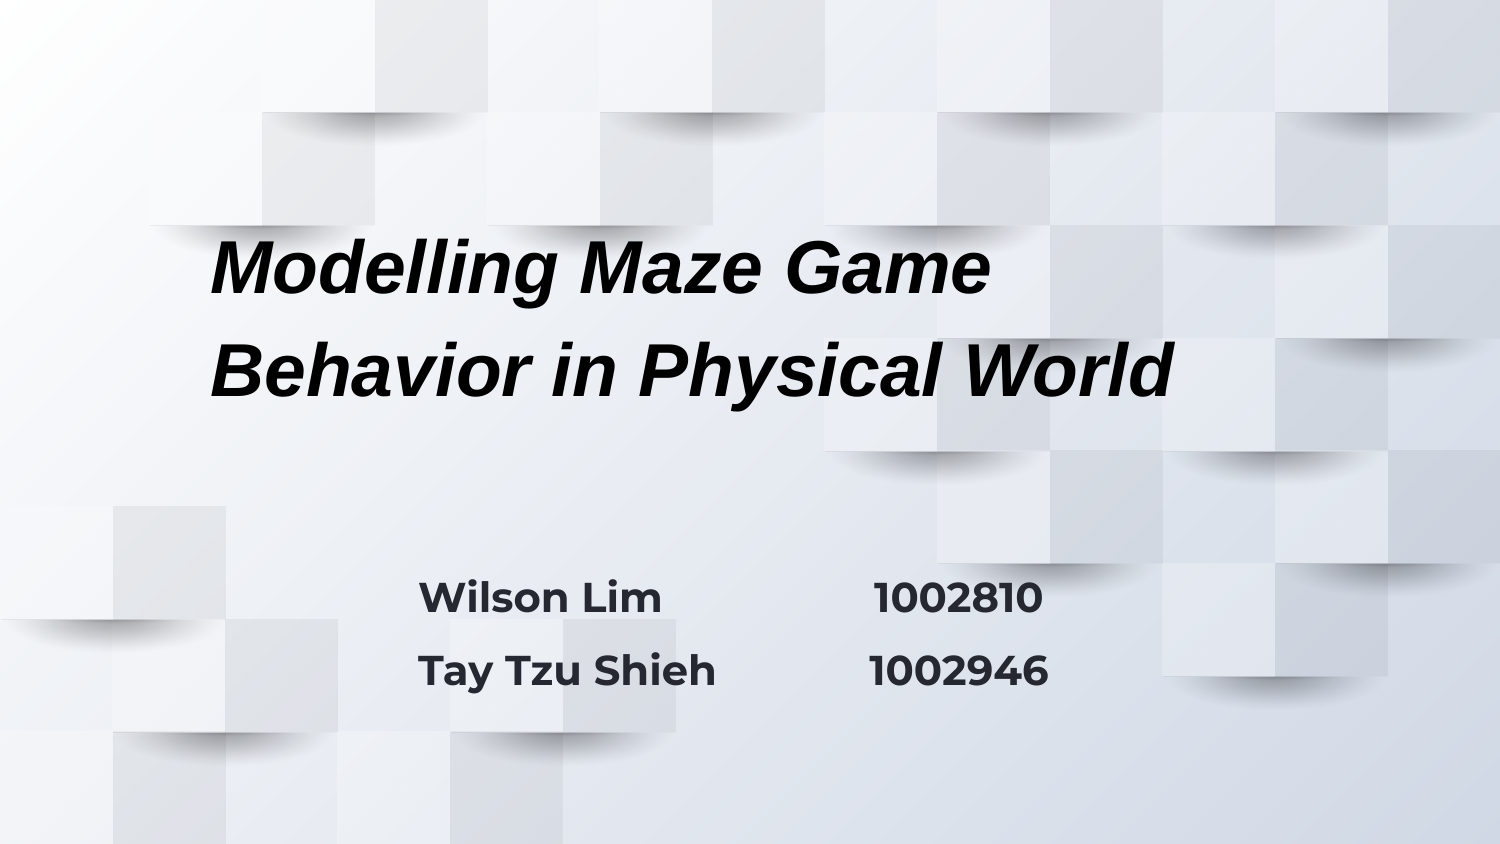

# Modelling Maze Game Behavior in Physical World

Wilson Lim                  1002810
Tay Tzu Shieh             1002946